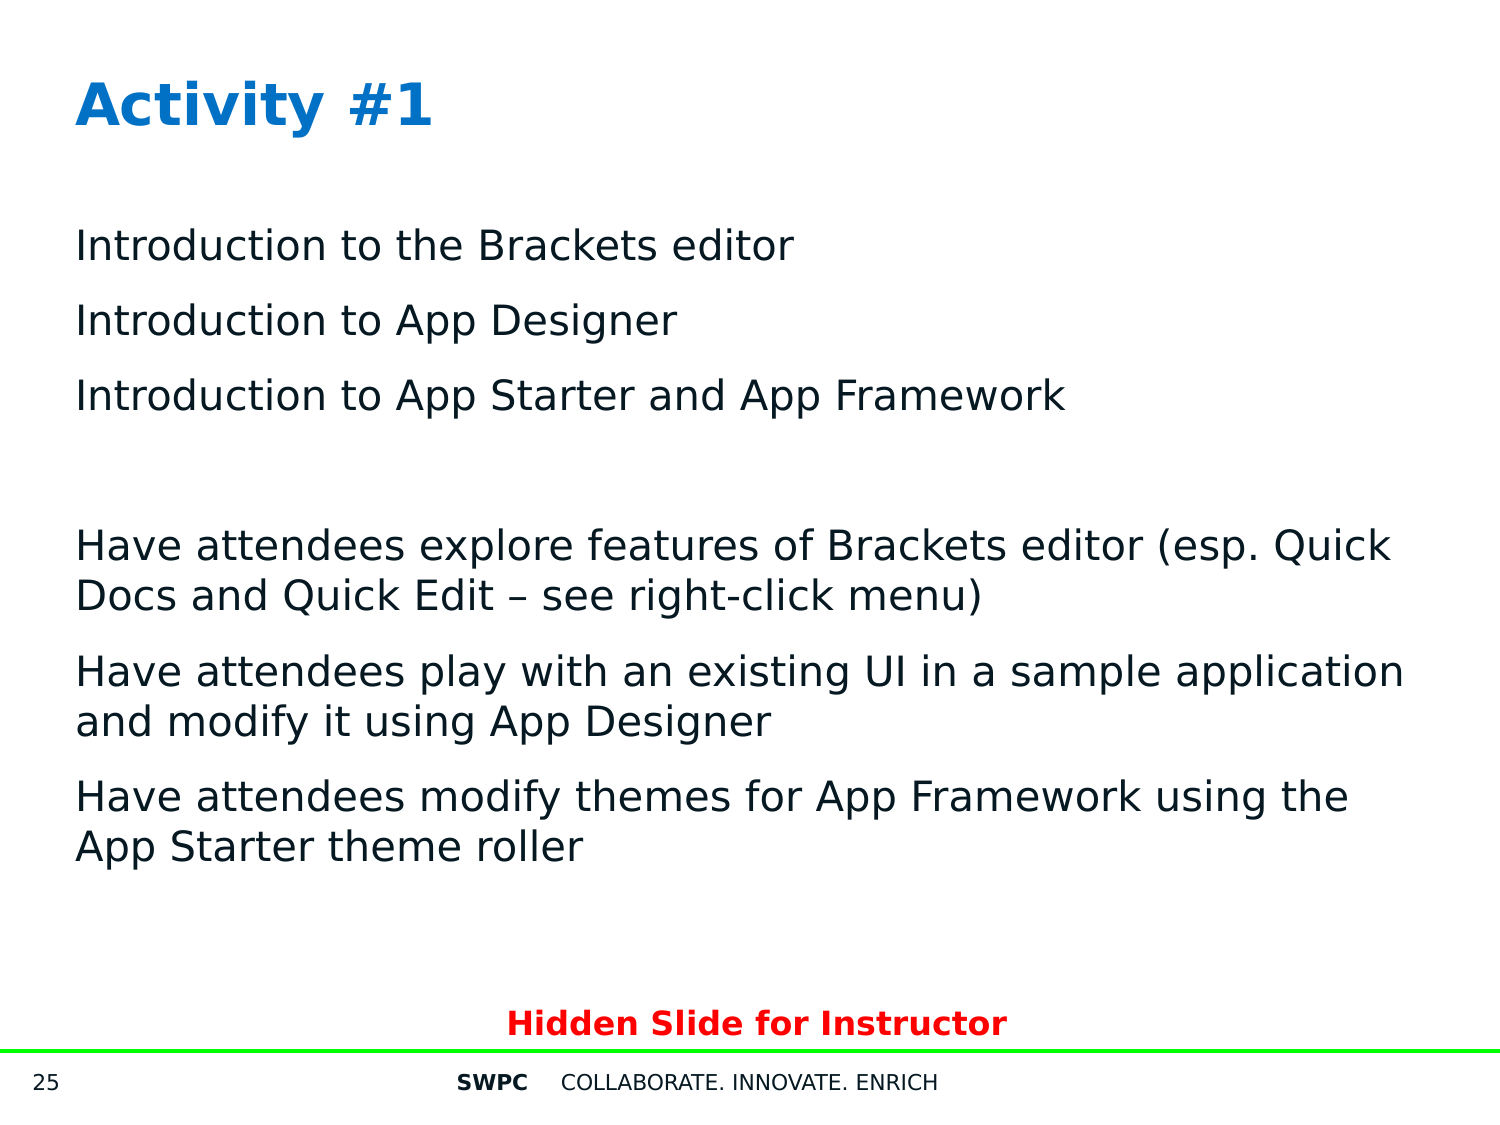

# Activity #1
Introduction to the Brackets editor
Introduction to App Designer
Introduction to App Starter and App Framework

Have attendees explore features of Brackets editor (esp. Quick Docs and Quick Edit – see right-click menu)
Have attendees play with an existing UI in a sample application and modify it using App Designer
Have attendees modify themes for App Framework using the App Starter theme roller
Hidden Slide for Instructor
SWPC
COLLABORATE. INNOVATE. ENRICH
25